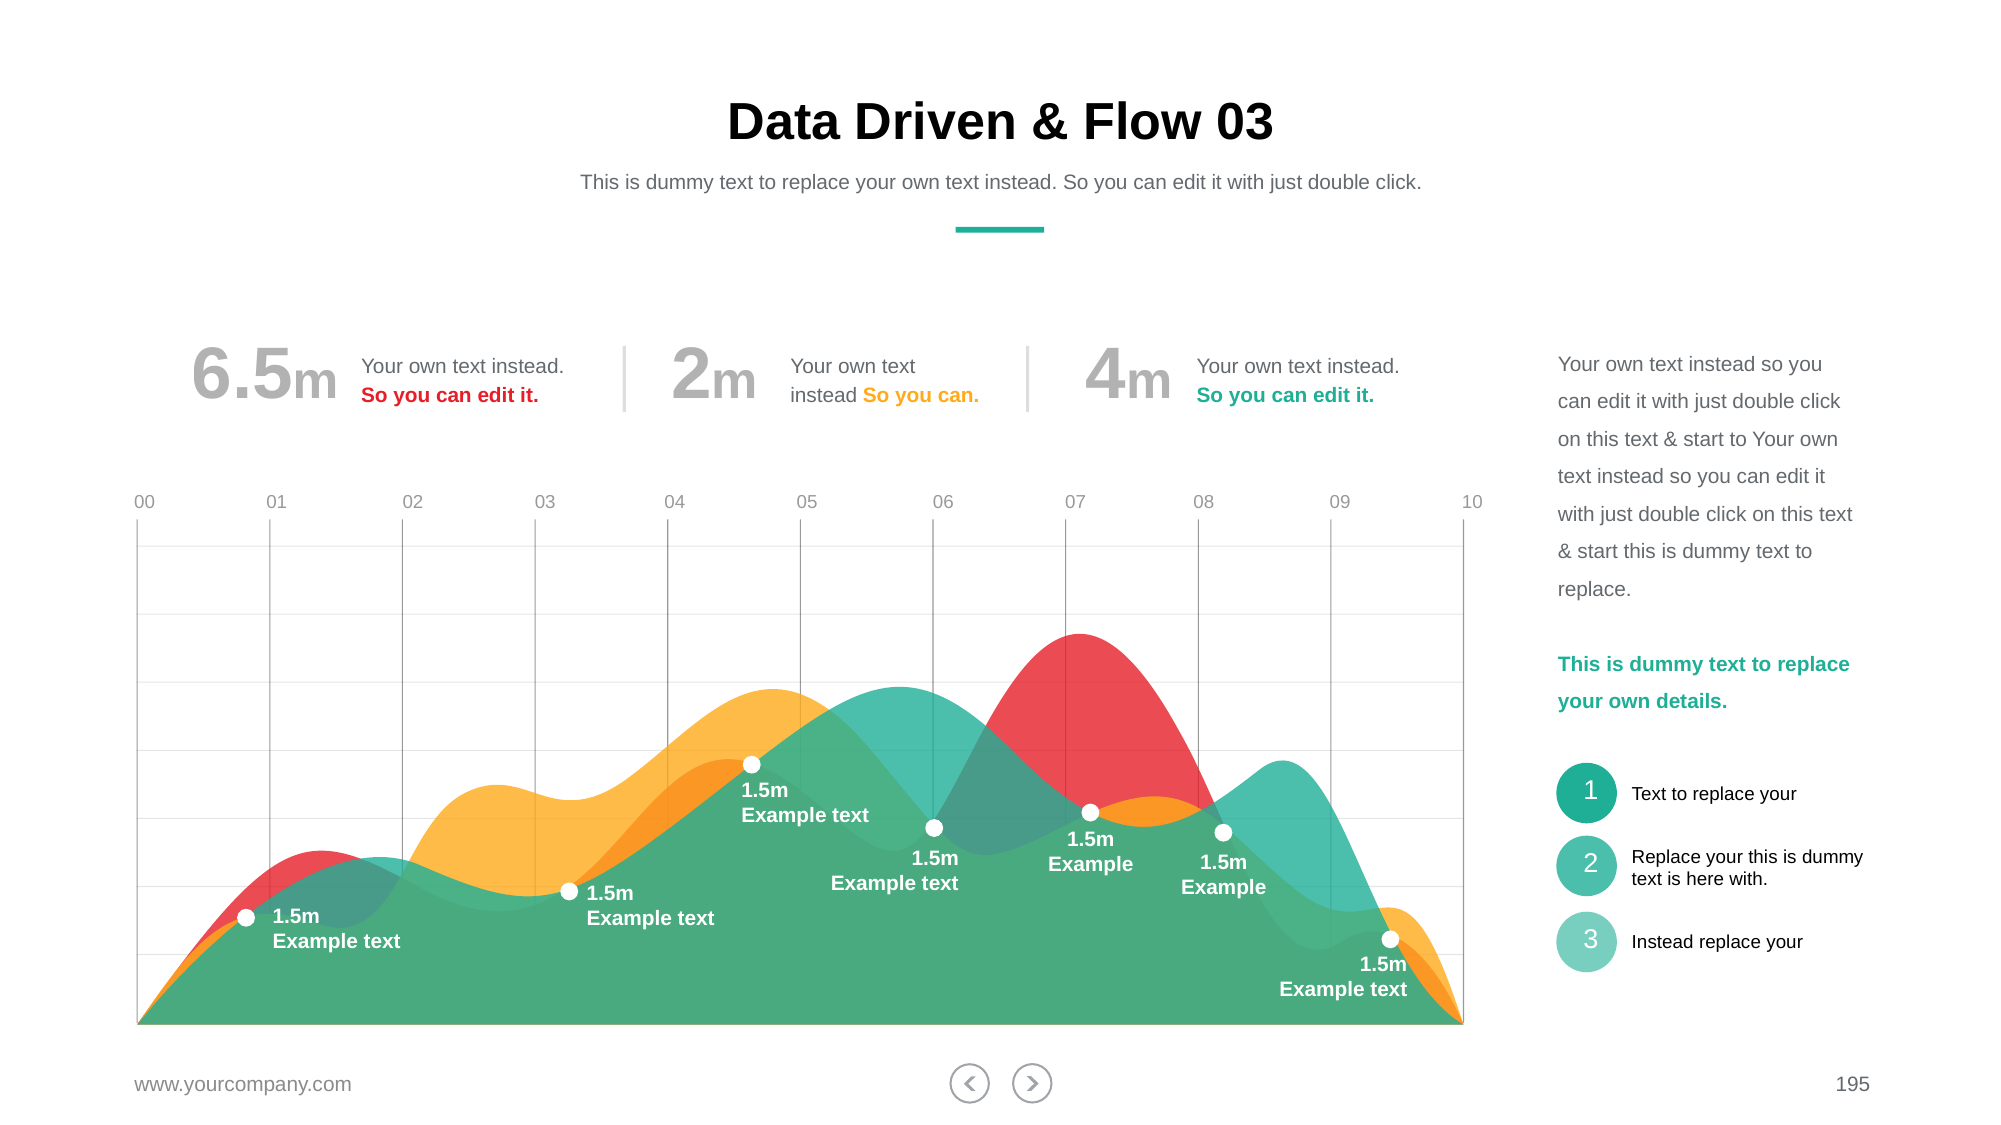

# Data Driven & Flow 03
This is dummy text to replace your own text instead. So you can edit it with just double click.
6.5m
2m
4m
Your own text instead so you can edit it with just double click on this text & start to Your own text instead so you can edit it with just double click on this text & start this is dummy text to replace.

This is dummy text to replace your own details.
Your own text instead. So you can edit it.
Your own text instead So you can.
Your own text instead. So you can edit it.
00
01
02
03
04
05
06
07
08
09
10

1.5m
Example text

1.5m
Example

1.5m
Example text
1.5m
Example
1.5m
Example text

1.5m
Example text

1.5m
Example text

1
Text to replace your

Replace your this is dummy text is here with.
2

3
Instead replace your
www.yourcompany.com
195